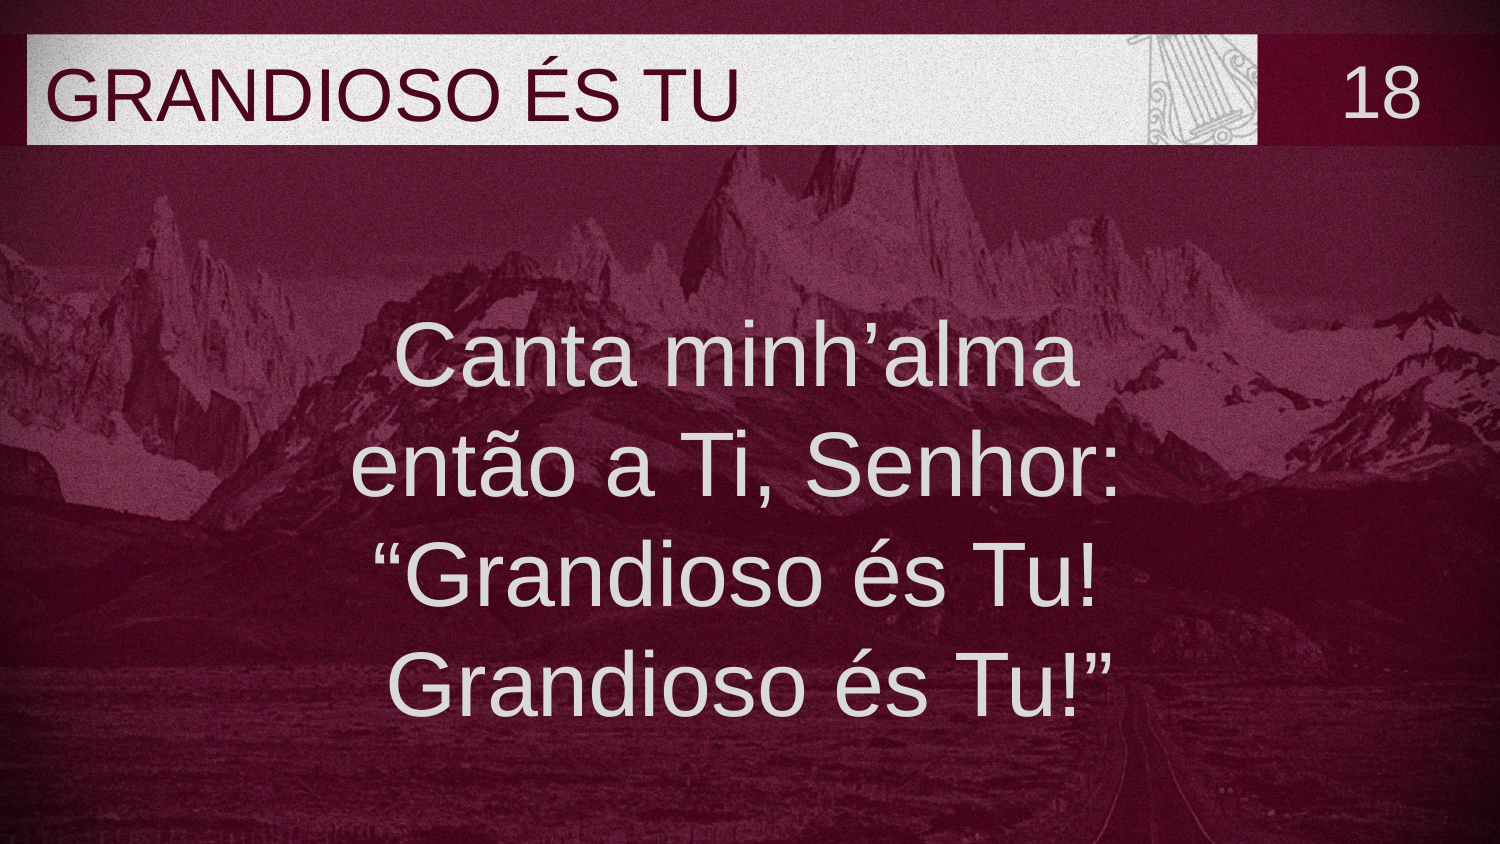

# GRANDIOSO ÉS TU
18
Canta minh’alma
então a Ti, Senhor:
“Grandioso és Tu!
Grandioso és Tu!”